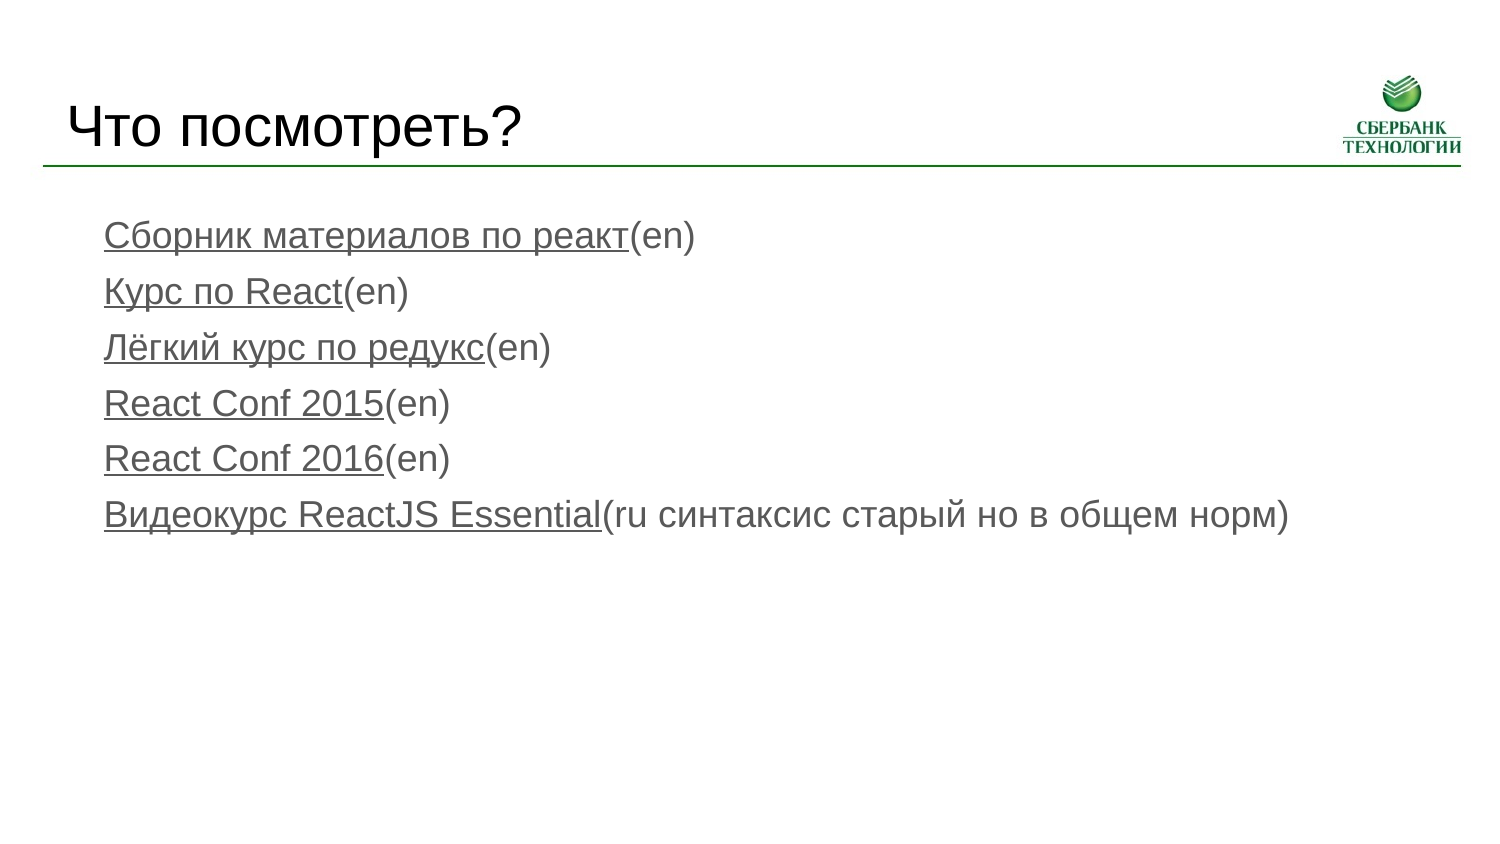

# Что посмотреть?
Сборник материалов по реакт(en)
Курс по React(en)
Лёгкий курс по редукс(en)
React Conf 2015(en)
React Conf 2016(en)
Видеокурс ReactJS Essential(ru синтаксис старый но в общем норм)